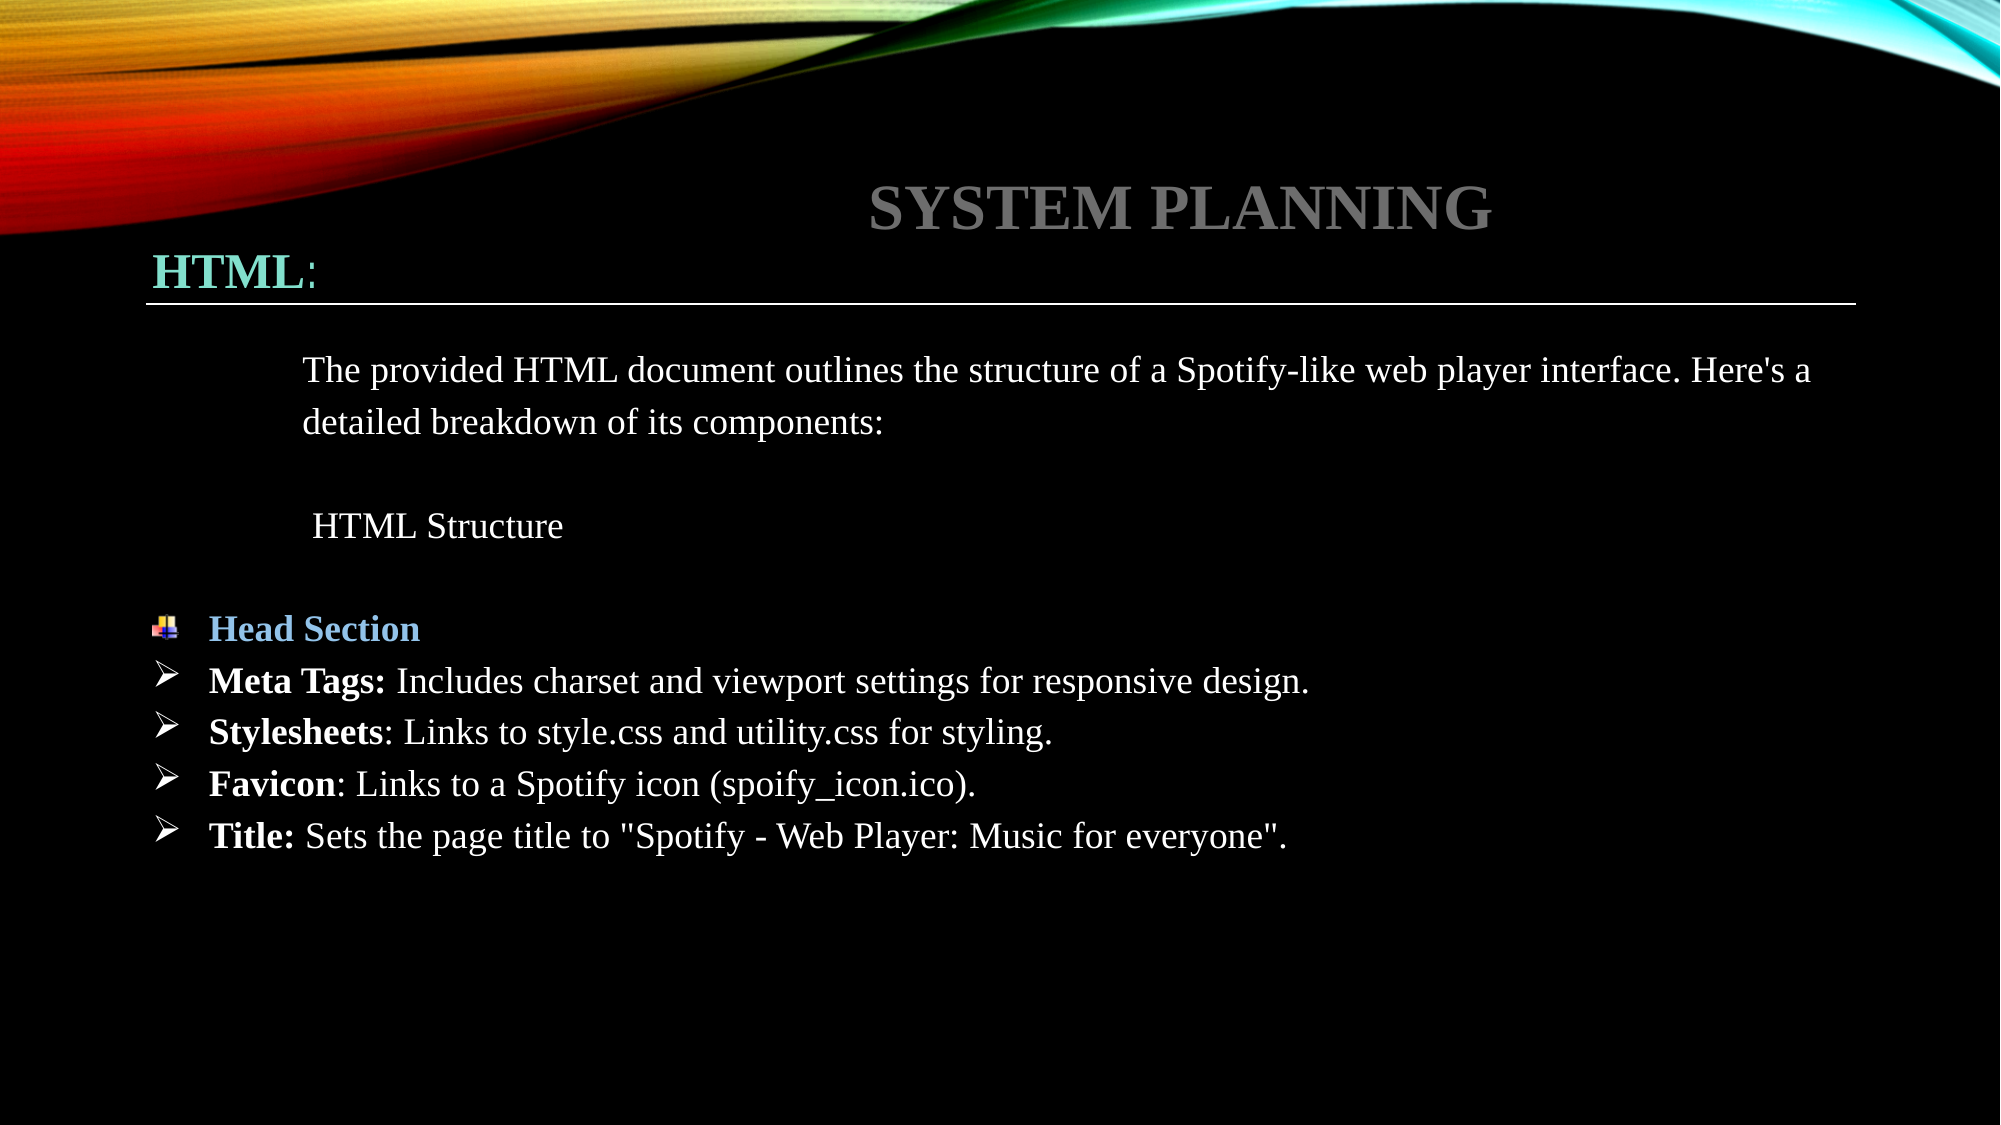

# System Planning
HTML:
The provided HTML document outlines the structure of a Spotify-like web player interface. Here's a detailed breakdown of its components:

 HTML Structure

Head Section
Meta Tags: Includes charset and viewport settings for responsive design.
Stylesheets: Links to style.css and utility.css for styling.
Favicon: Links to a Spotify icon (spoify_icon.ico).
Title: Sets the page title to "Spotify - Web Player: Music for everyone".